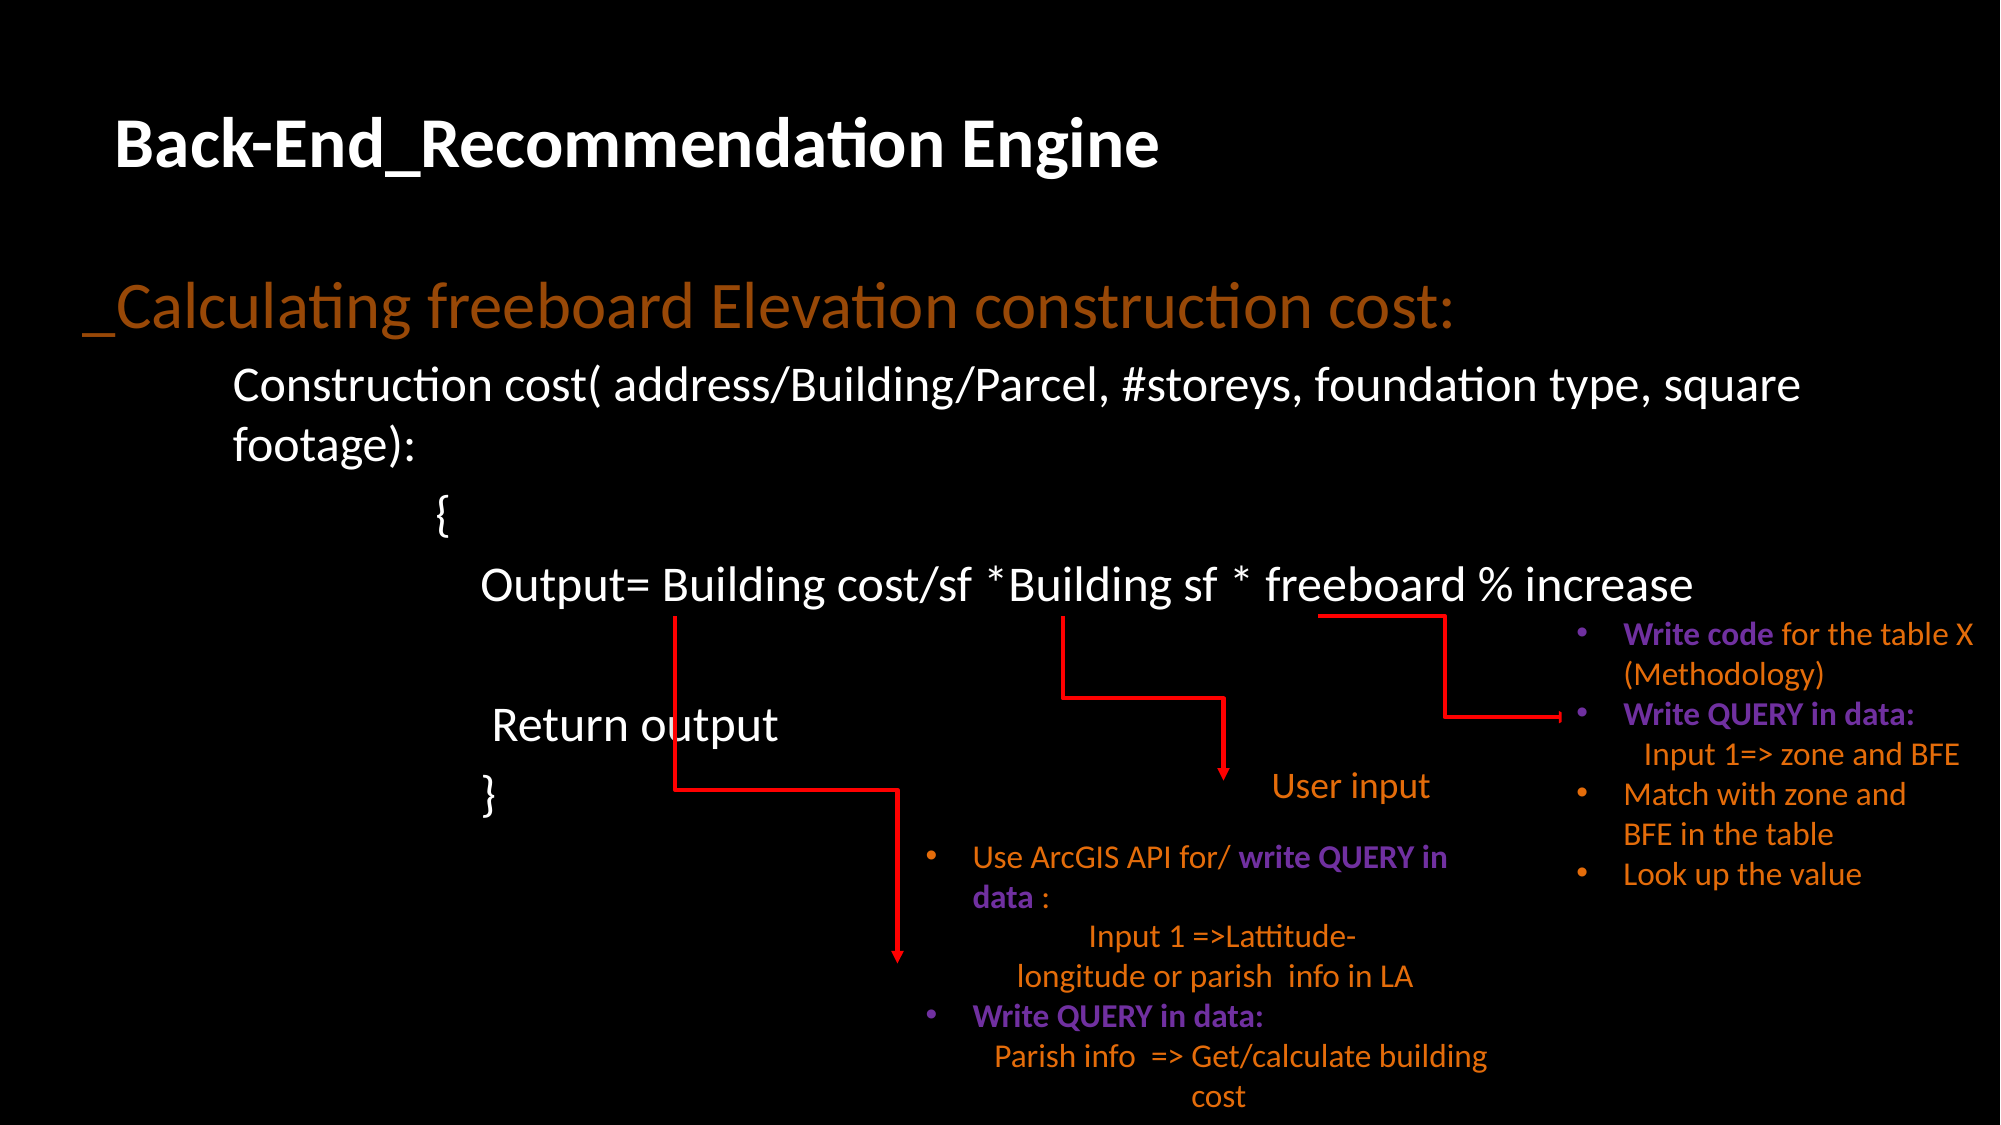

# Back-End_Recommendation Engine
_Calculating freeboard Elevation construction cost:
Construction cost( address/Building/Parcel, #storeys, foundation type, square footage):
                  {
                      Output= Building cost/sf *Building sf * freeboard % increase

                       Return output
                      }

Write code for the table X (Methodology)
Write QUERY in data:
         Input 1=> zone and BFE
Match with zone and BFE in the table
Look up the value
User input
Use ArcGIS API for/ write QUERY in data :
 Input 1 =>Lattitude-longitude or parish  info in LA
Write QUERY in data:
      Parish info  => Get/calculate building cost